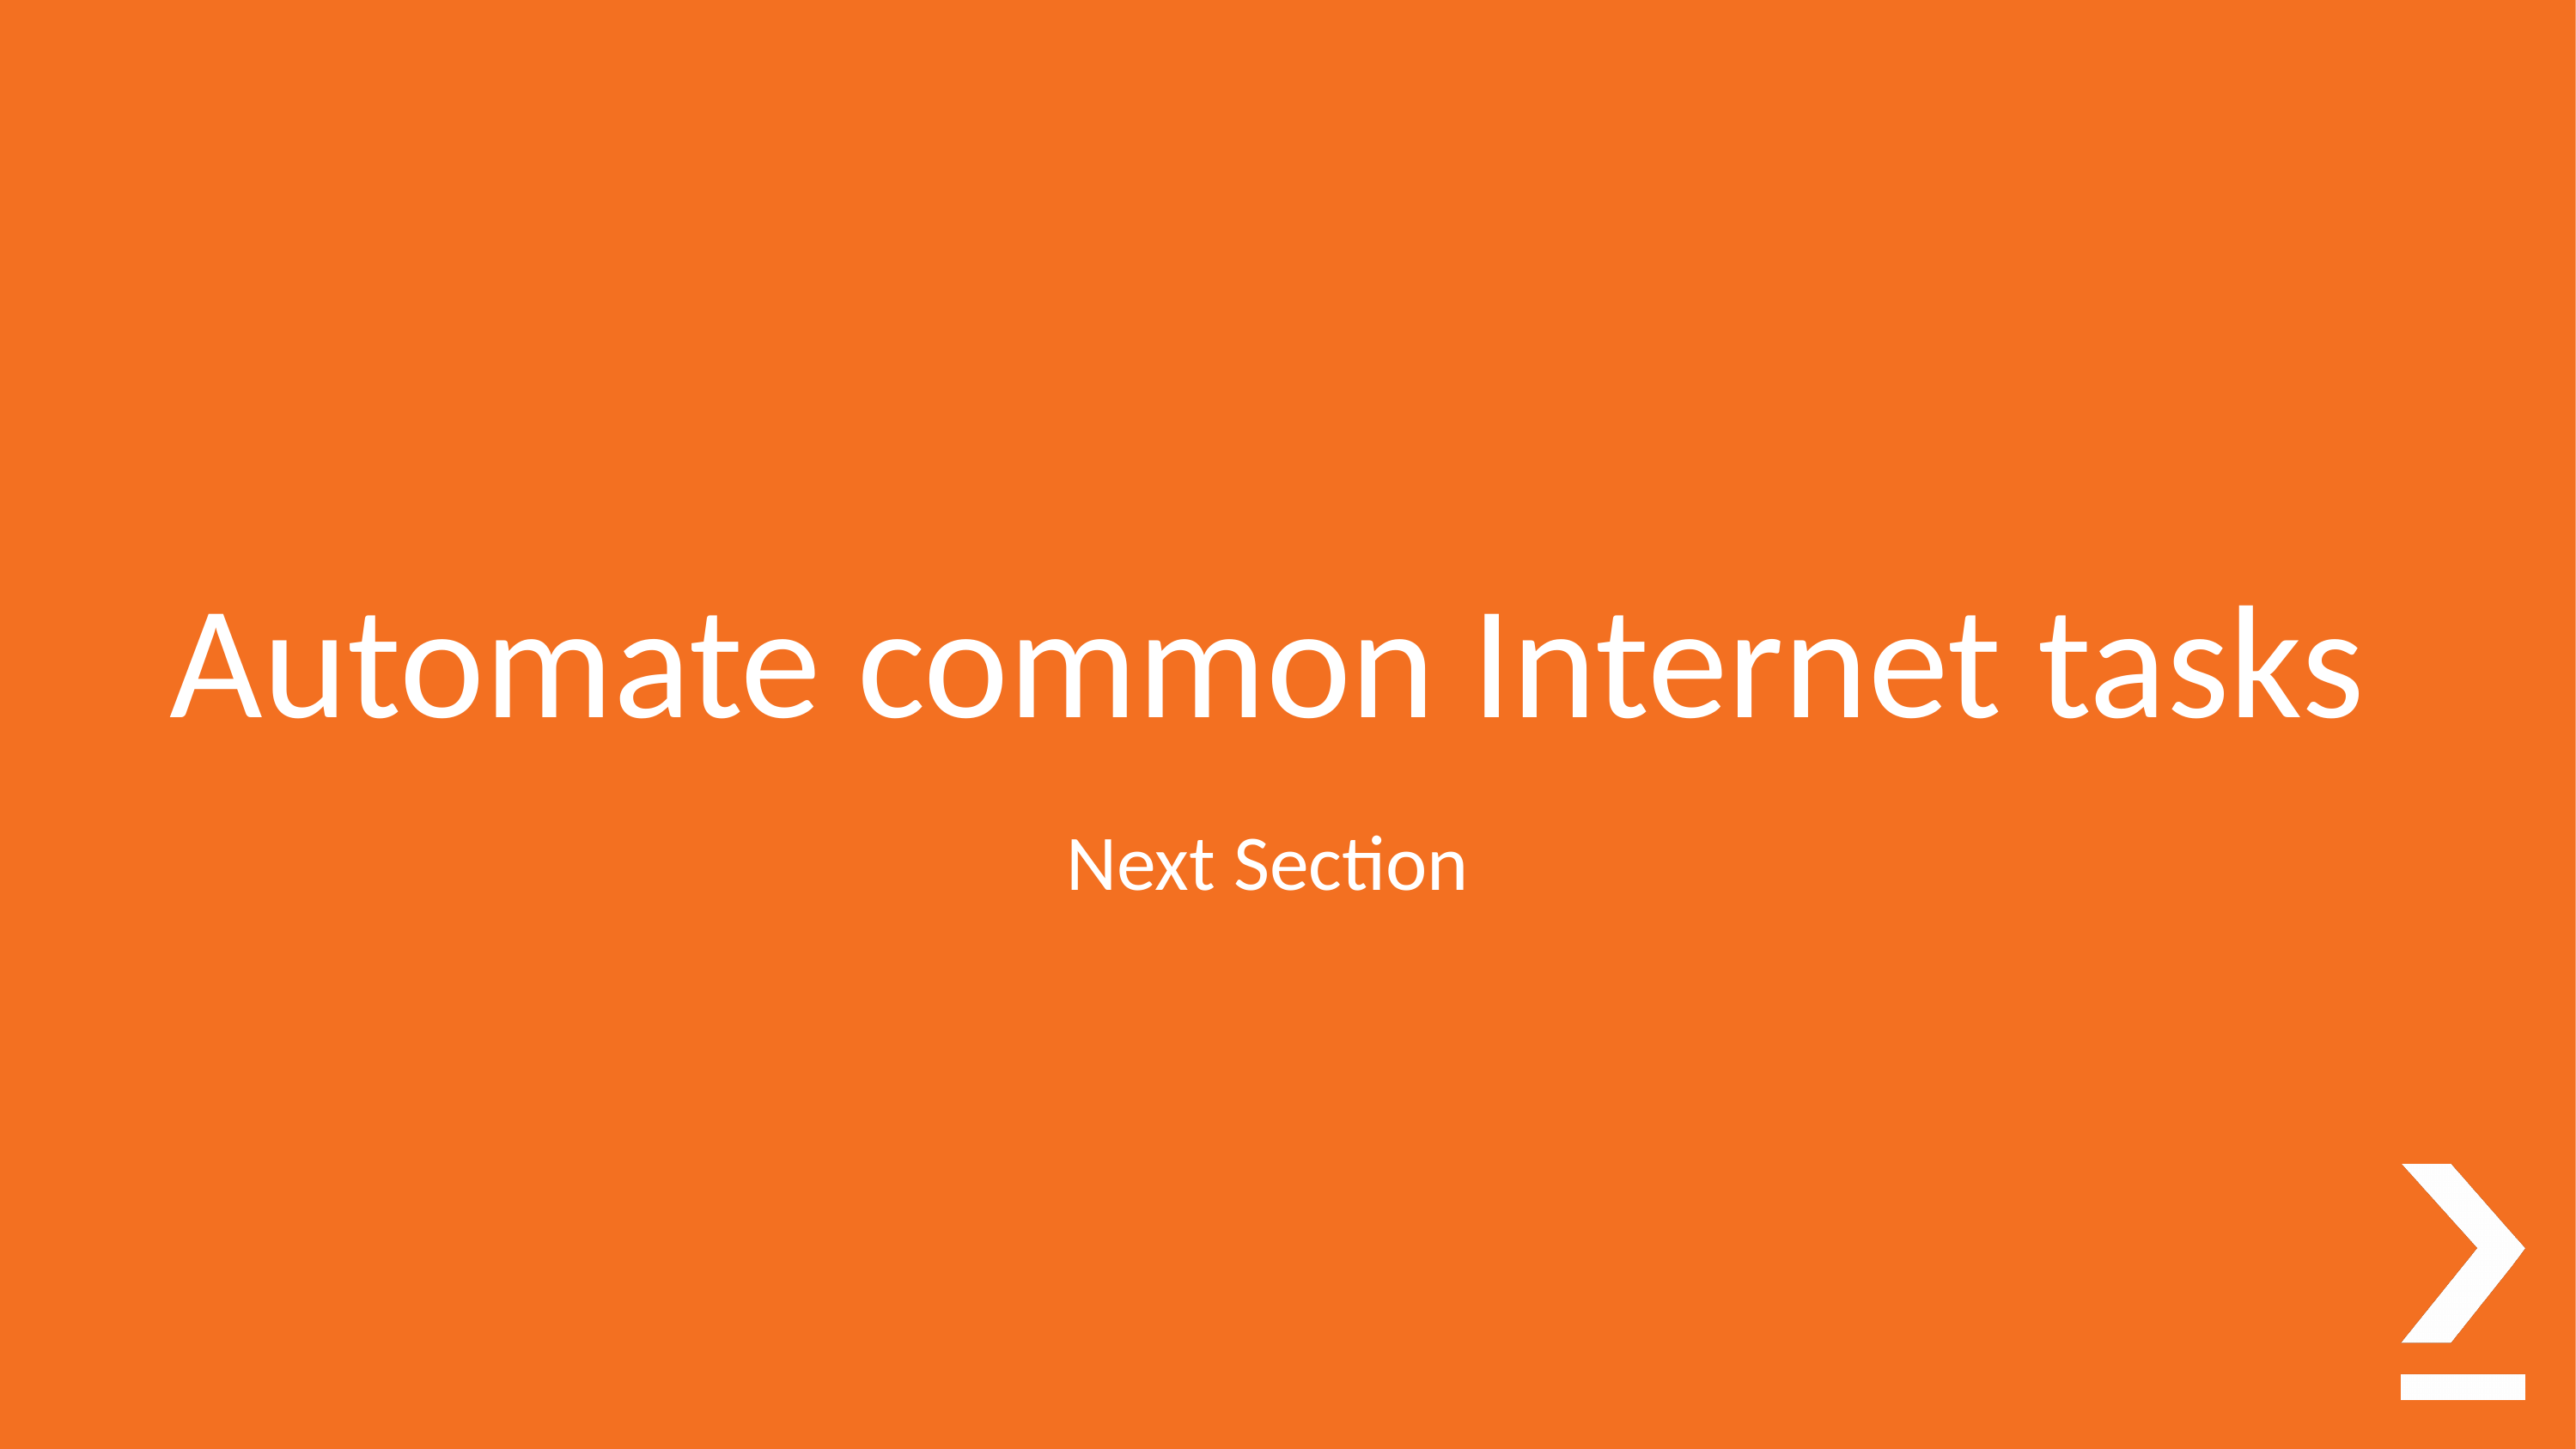

# Automate common Internet tasks
Next Section